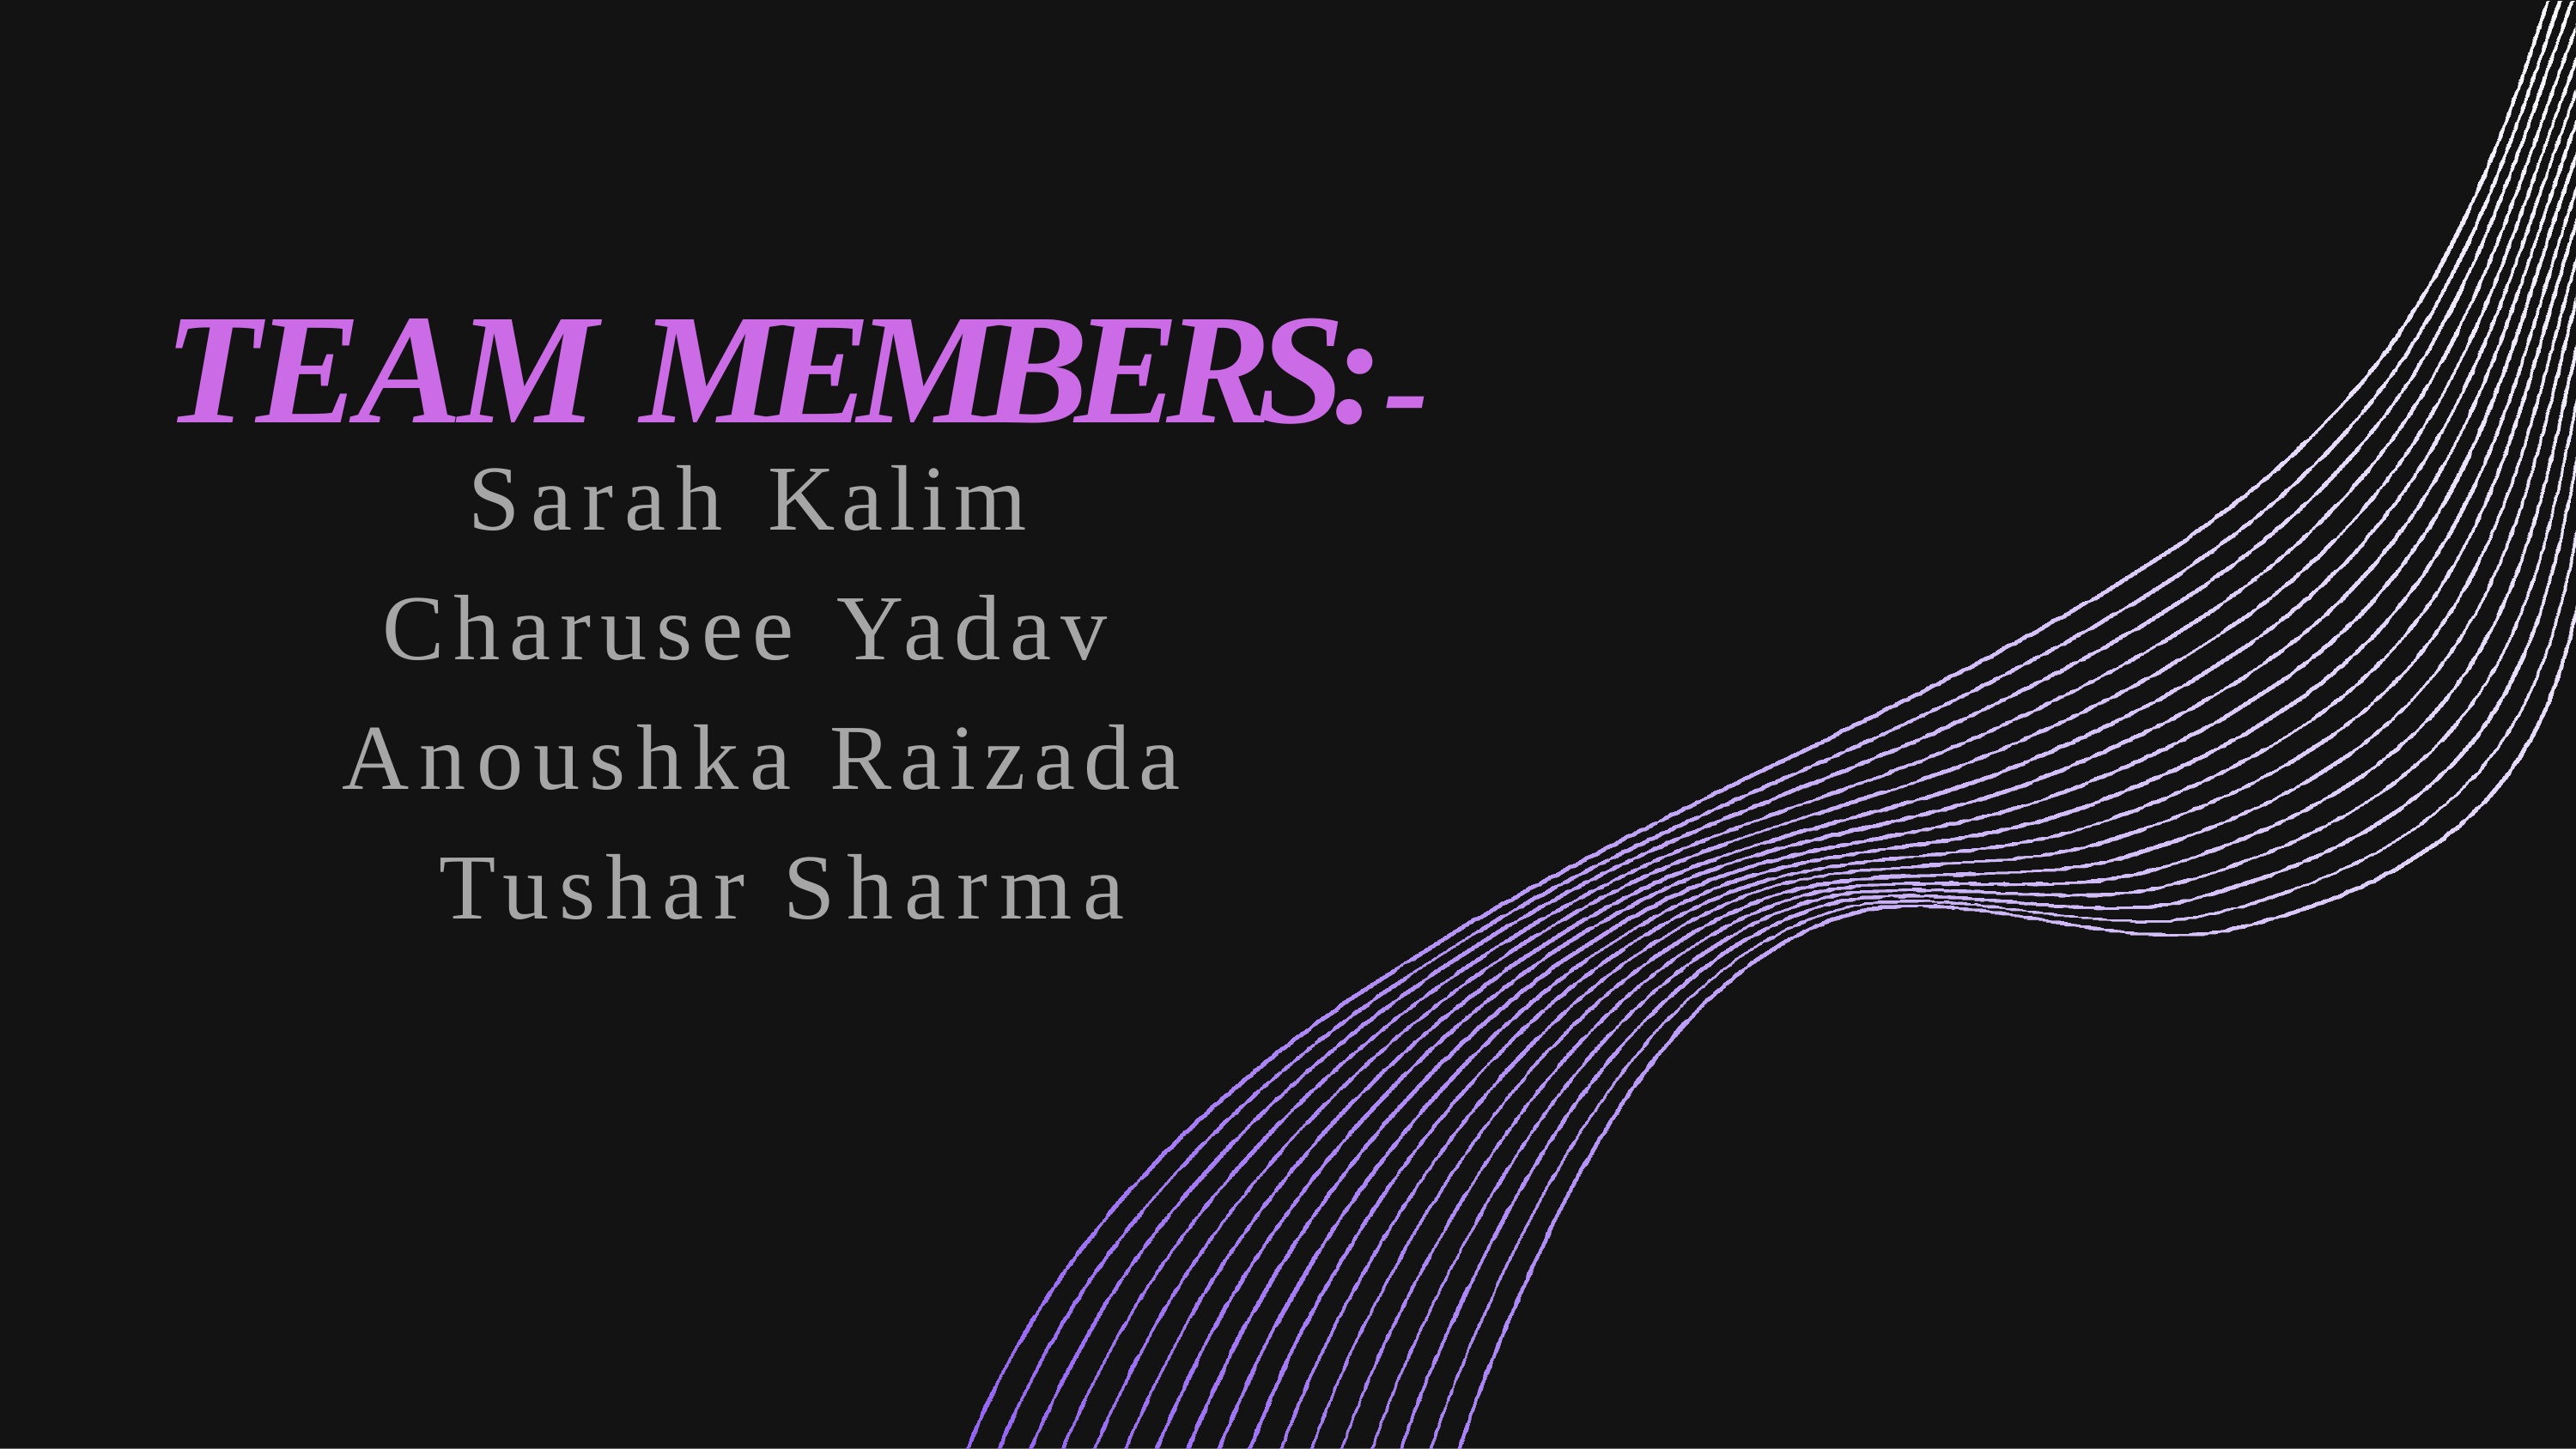

# TEAM MEMBERS:-
Sarah Kalim  Charusee Yadav  Anoushka Raizada  Tushar Sharma